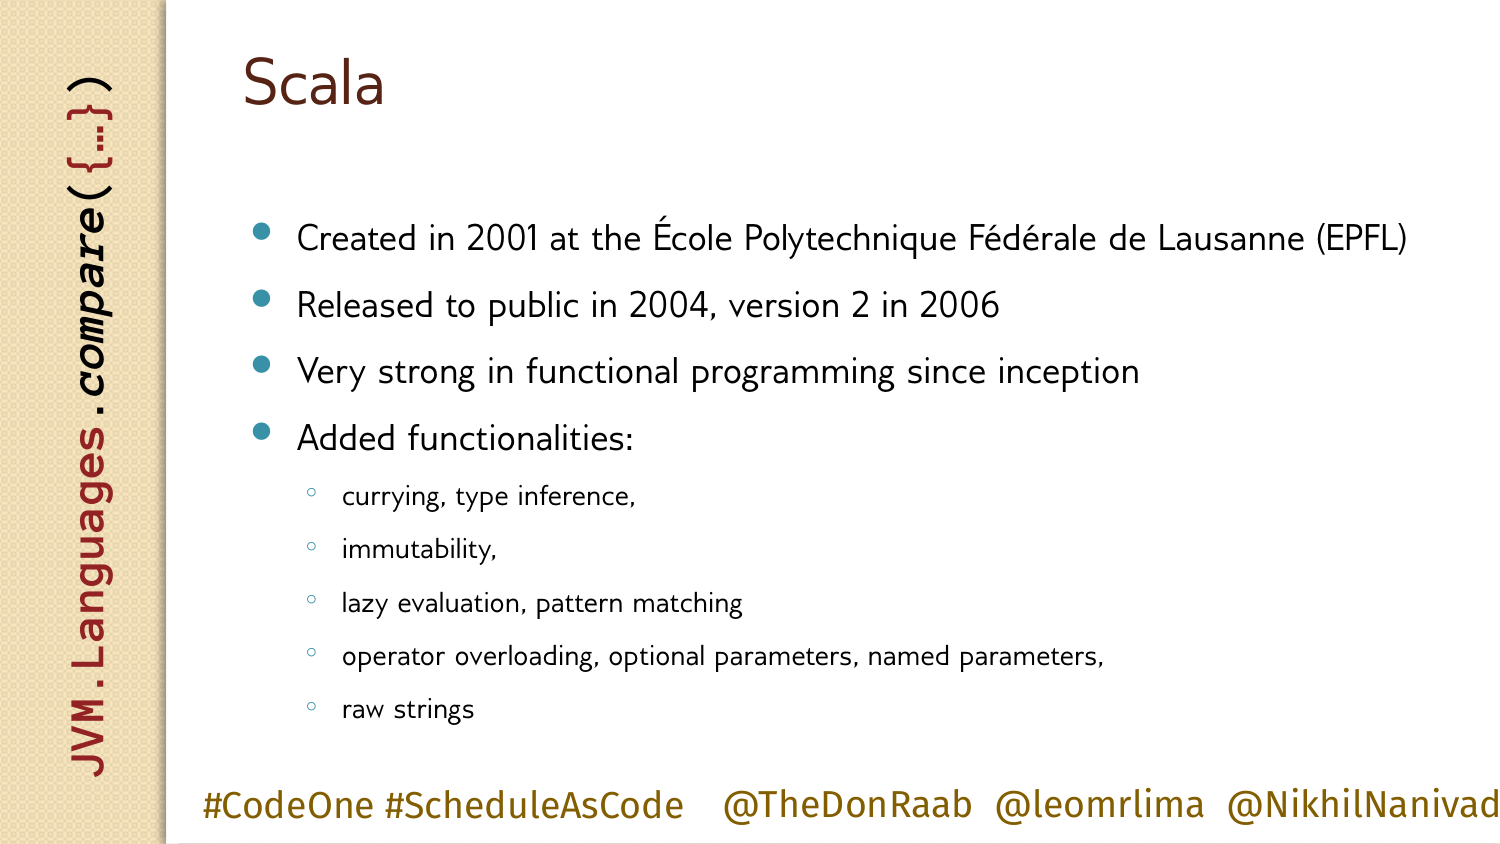

# Scala
Created in 2001 at the École Polytechnique Fédérale de Lausanne (EPFL)
Released to public in 2004, version 2 in 2006
Very strong in functional programming since inception
Added functionalities:
currying, type inference,
immutability,
lazy evaluation, pattern matching
operator overloading, optional parameters, named parameters,
raw strings